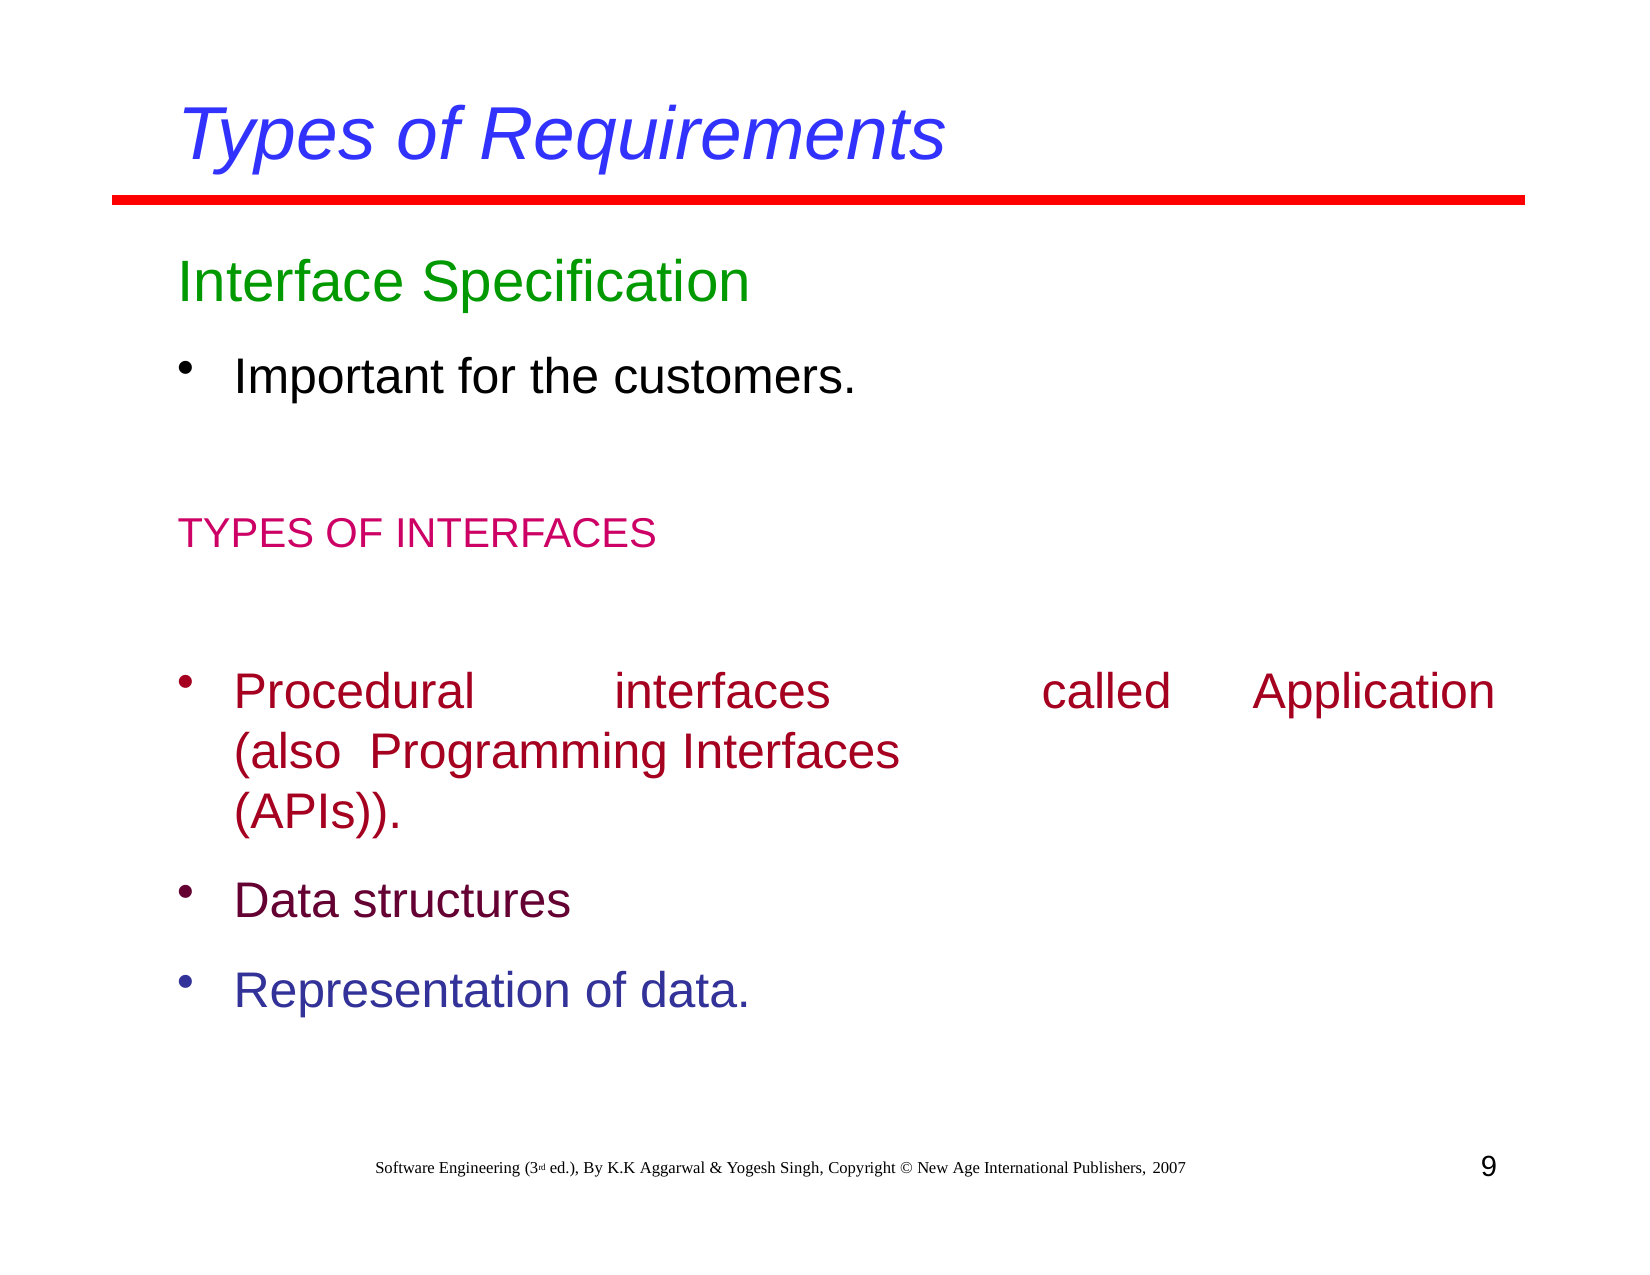

# Types of Requirements

Interface Specification
Important for the customers.

TYPES OF INTERFACES
Procedural	interfaces	(also  Programming Interfaces (APIs)).
Data structures
Representation of data.
called
Application
9
Software Engineering (3rd  ed.), By K.K Aggarwal & Yogesh Singh, Copyright © New Age International Publishers, 2007